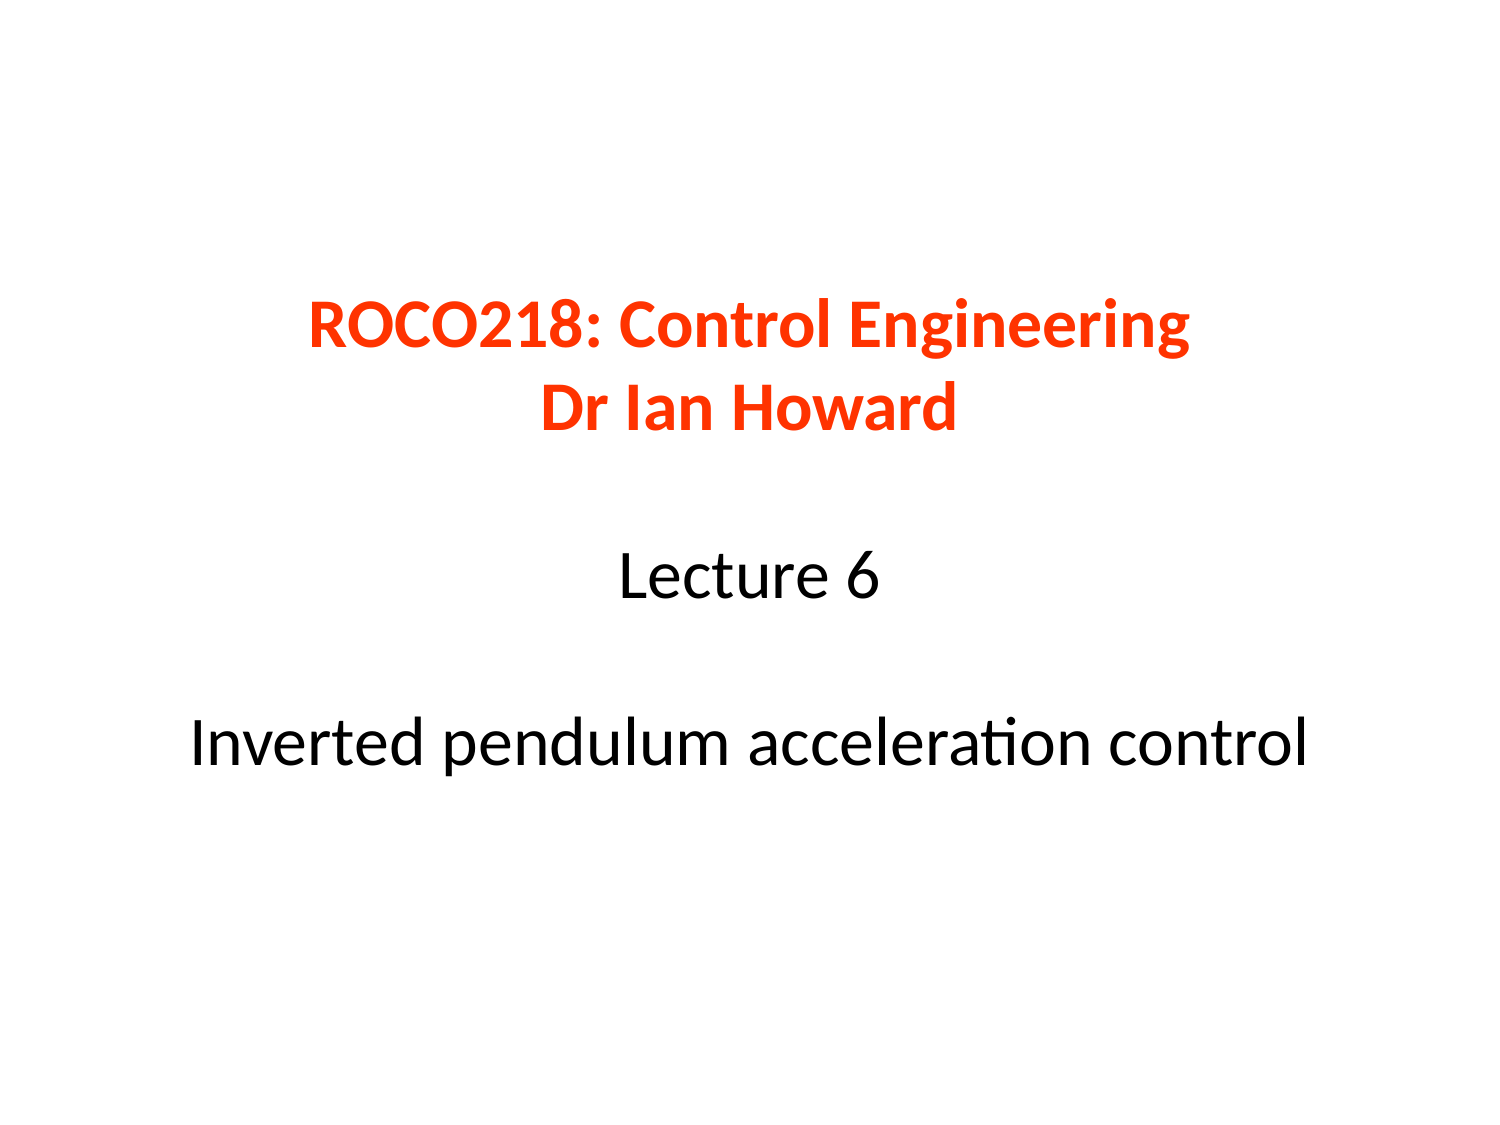

# ROCO218: Control Engineering Dr Ian Howard Lecture 6 Inverted pendulum acceleration control